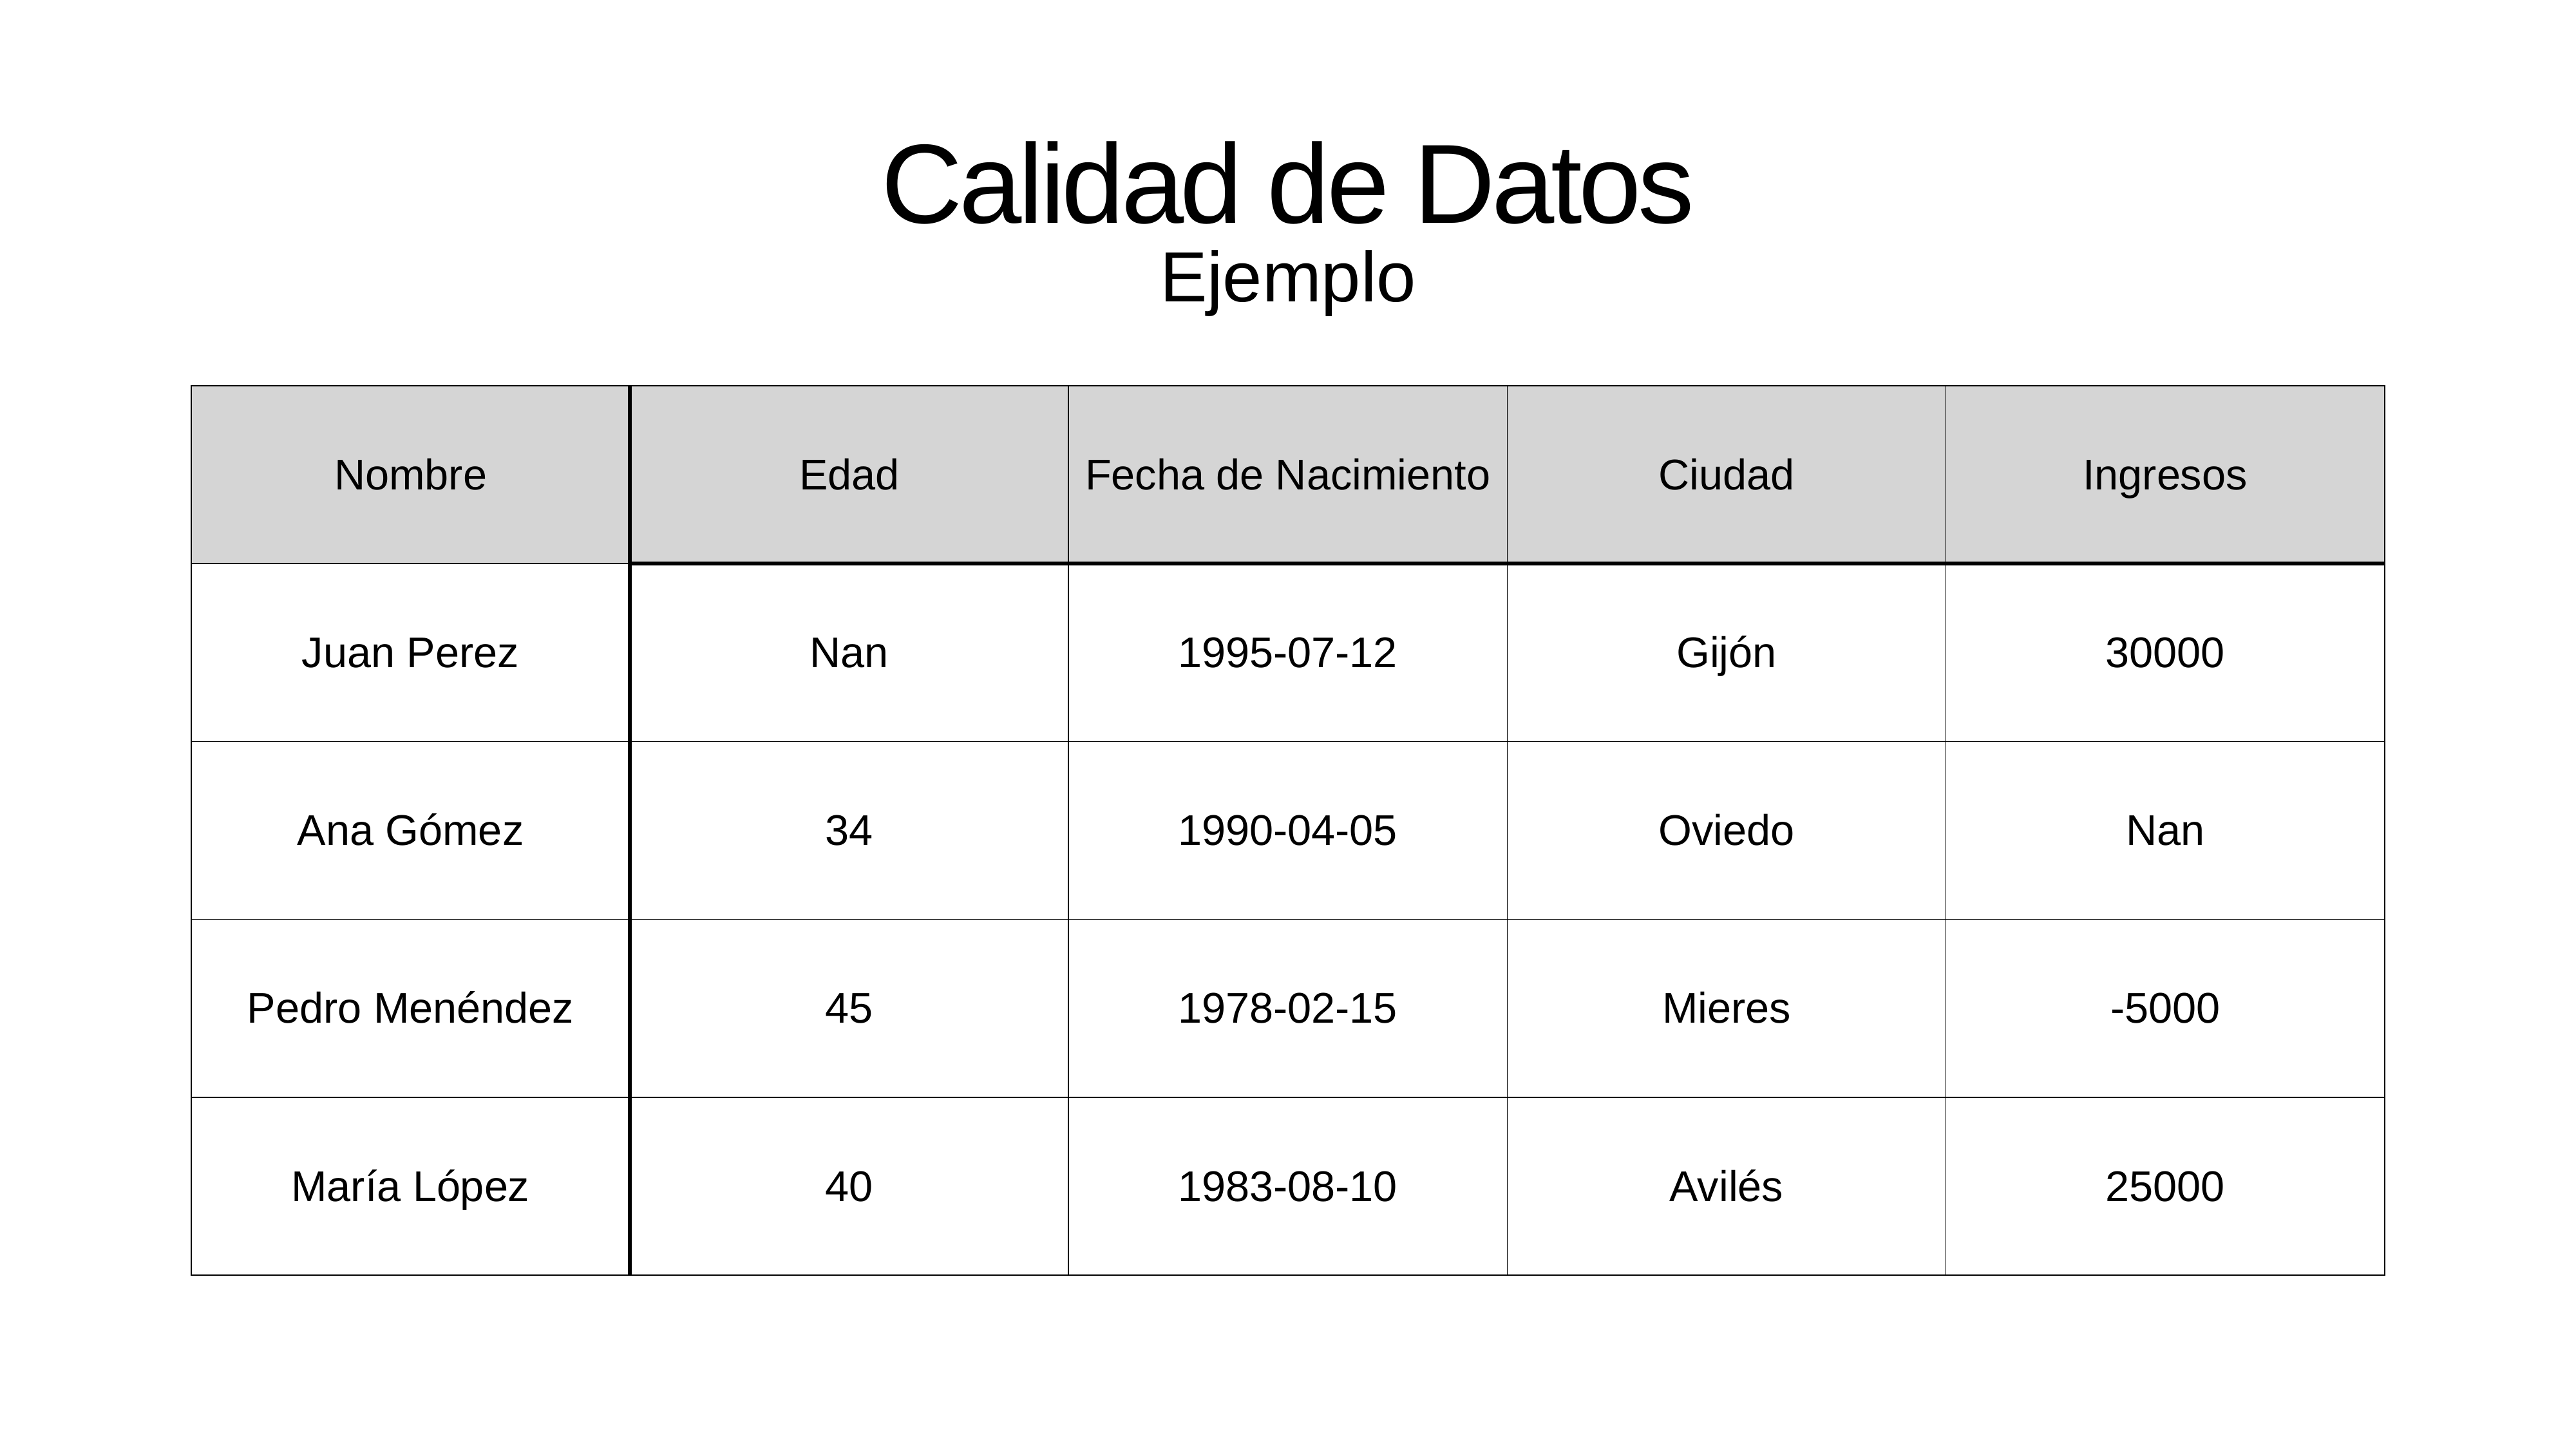

# Calidad de Datos
Ejemplo
| Nombre | Edad | Fecha de Nacimiento | Ciudad | Ingresos |
| --- | --- | --- | --- | --- |
| Juan Perez | Nan | 1995-07-12 | Gijón | 30000 |
| Ana Gómez | 34 | 1990-04-05 | Oviedo | Nan |
| Pedro Menéndez | 45 | 1978-02-15 | Mieres | -5000 |
| María López | 40 | 1983-08-10 | Avilés | 25000 |